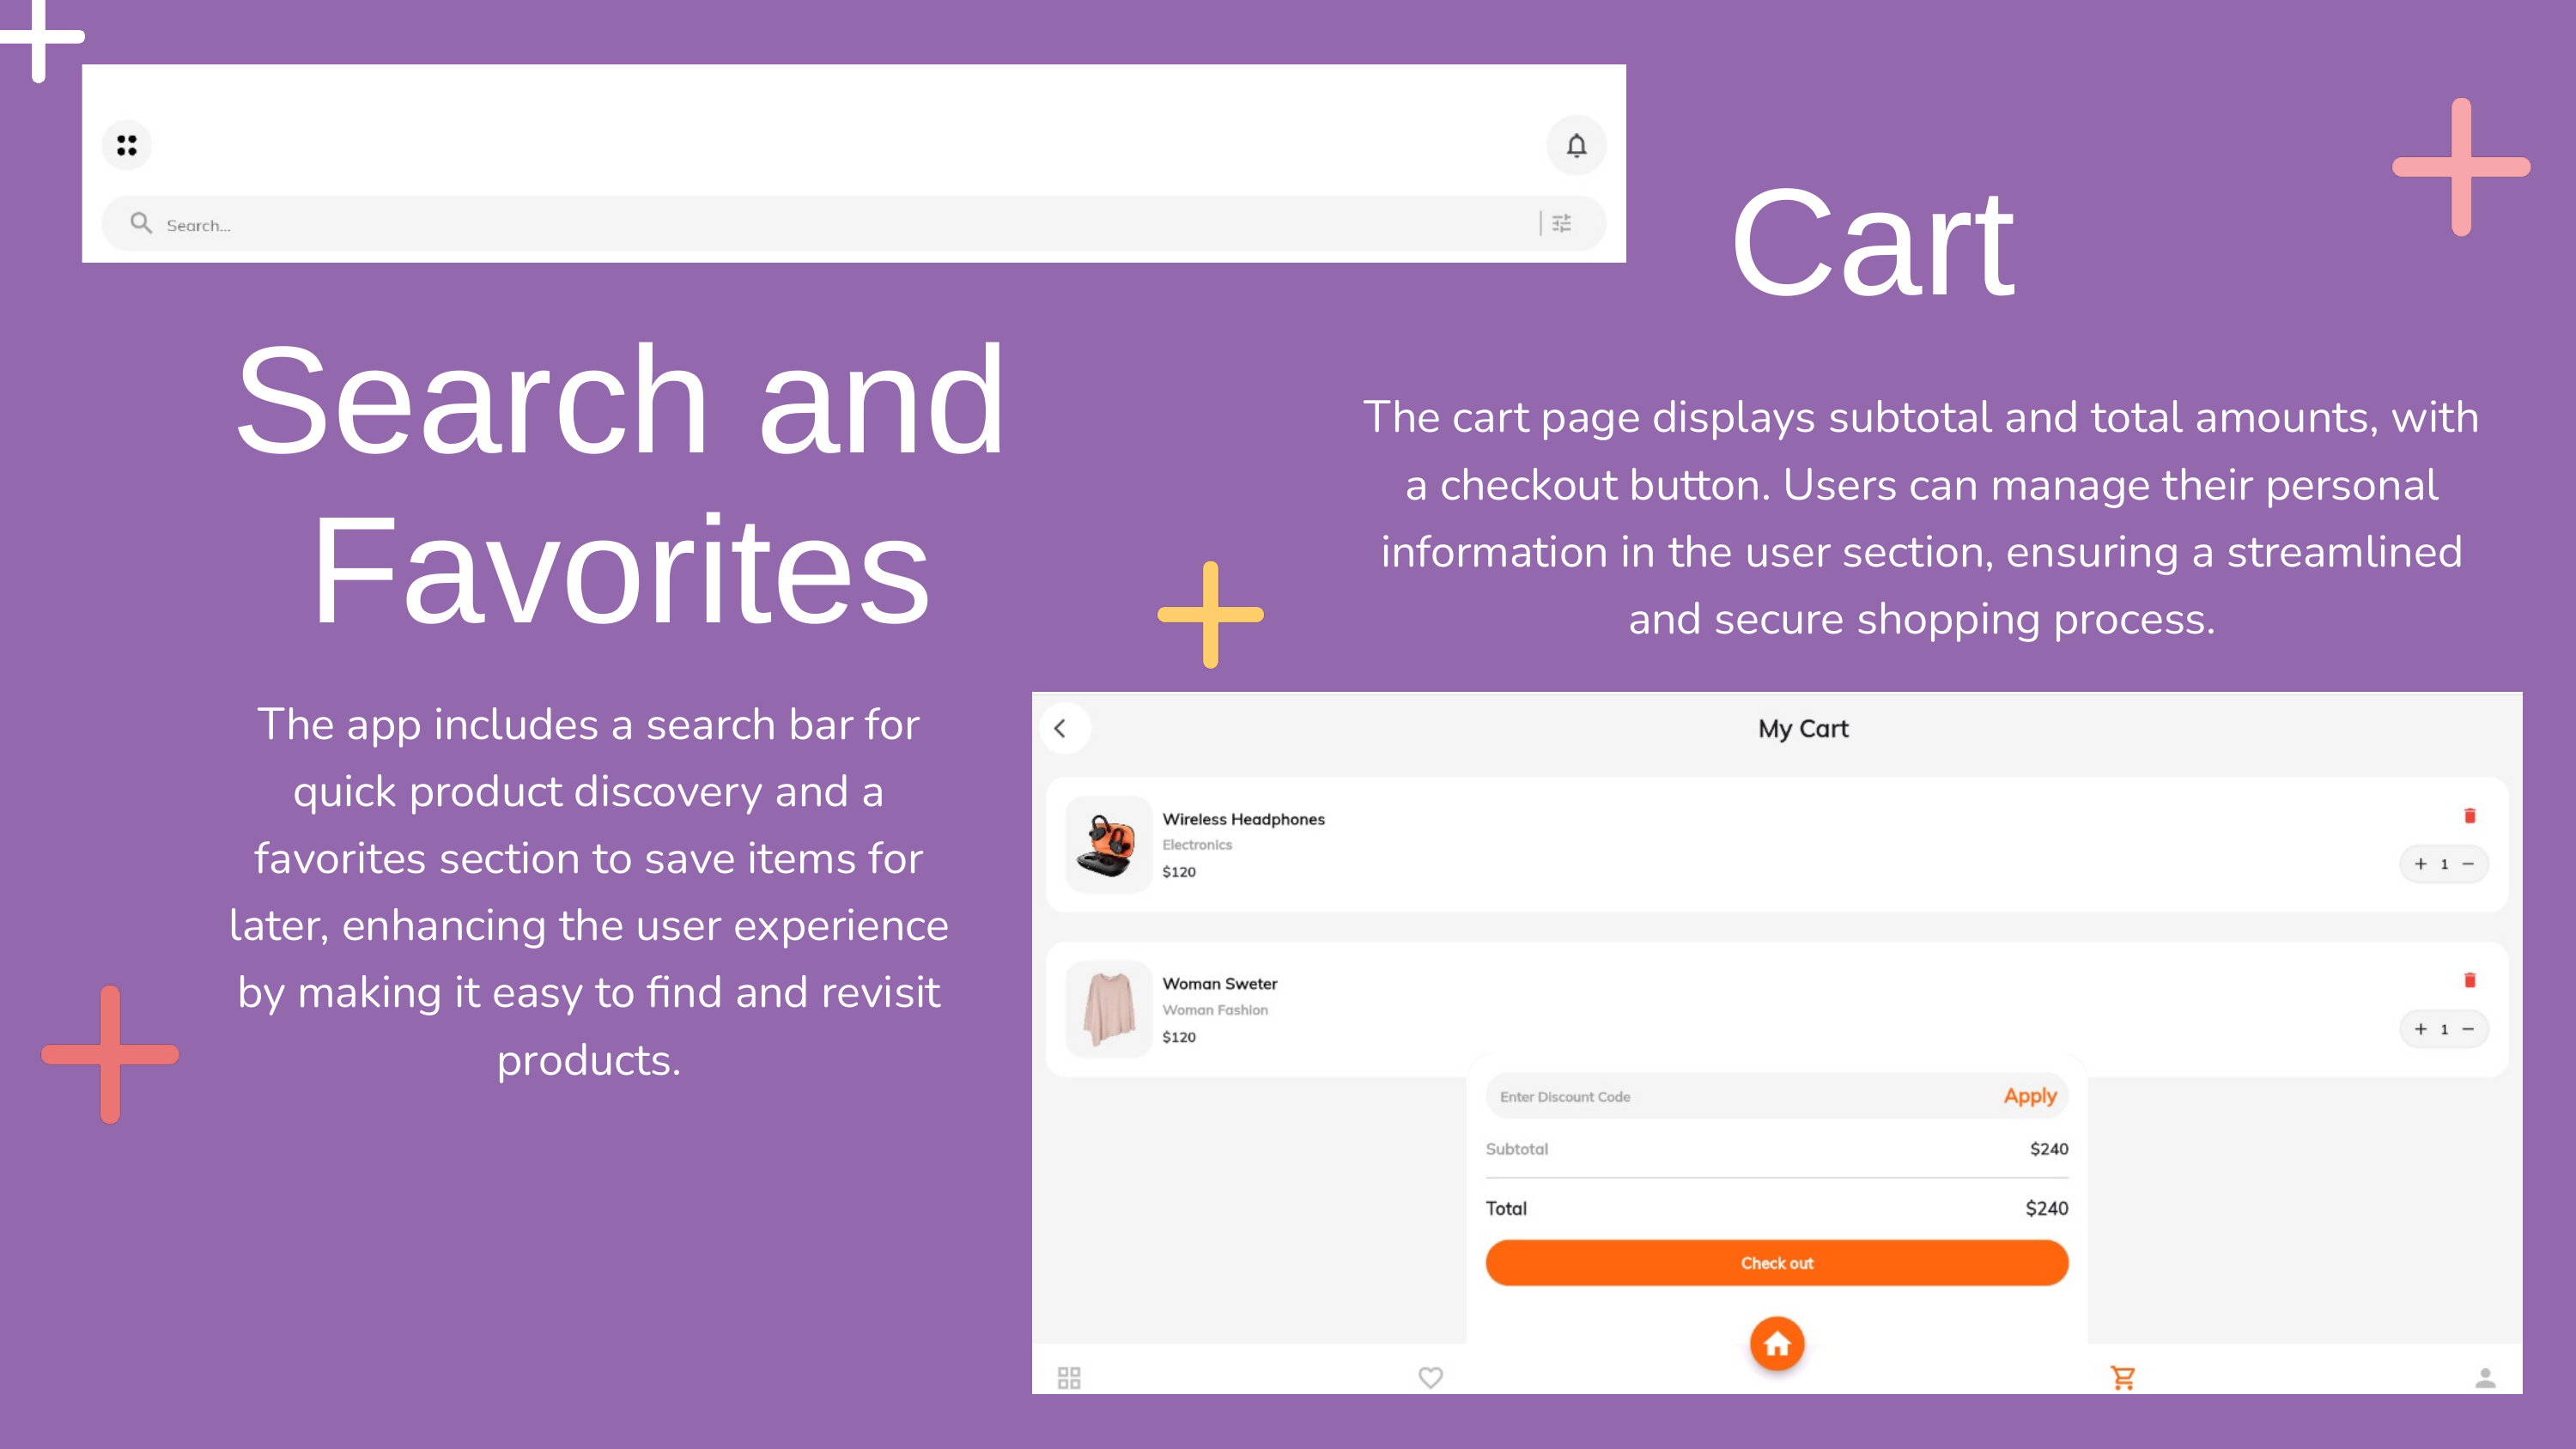

Cart
Search and Favorites
The cart page displays subtotal and total amounts, with a checkout button. Users can manage their personal information in the user section, ensuring a streamlined and secure shopping process.

The app includes a search bar for quick product discovery and a favorites section to save items for later, enhancing the user experience by making it easy to find and revisit products.